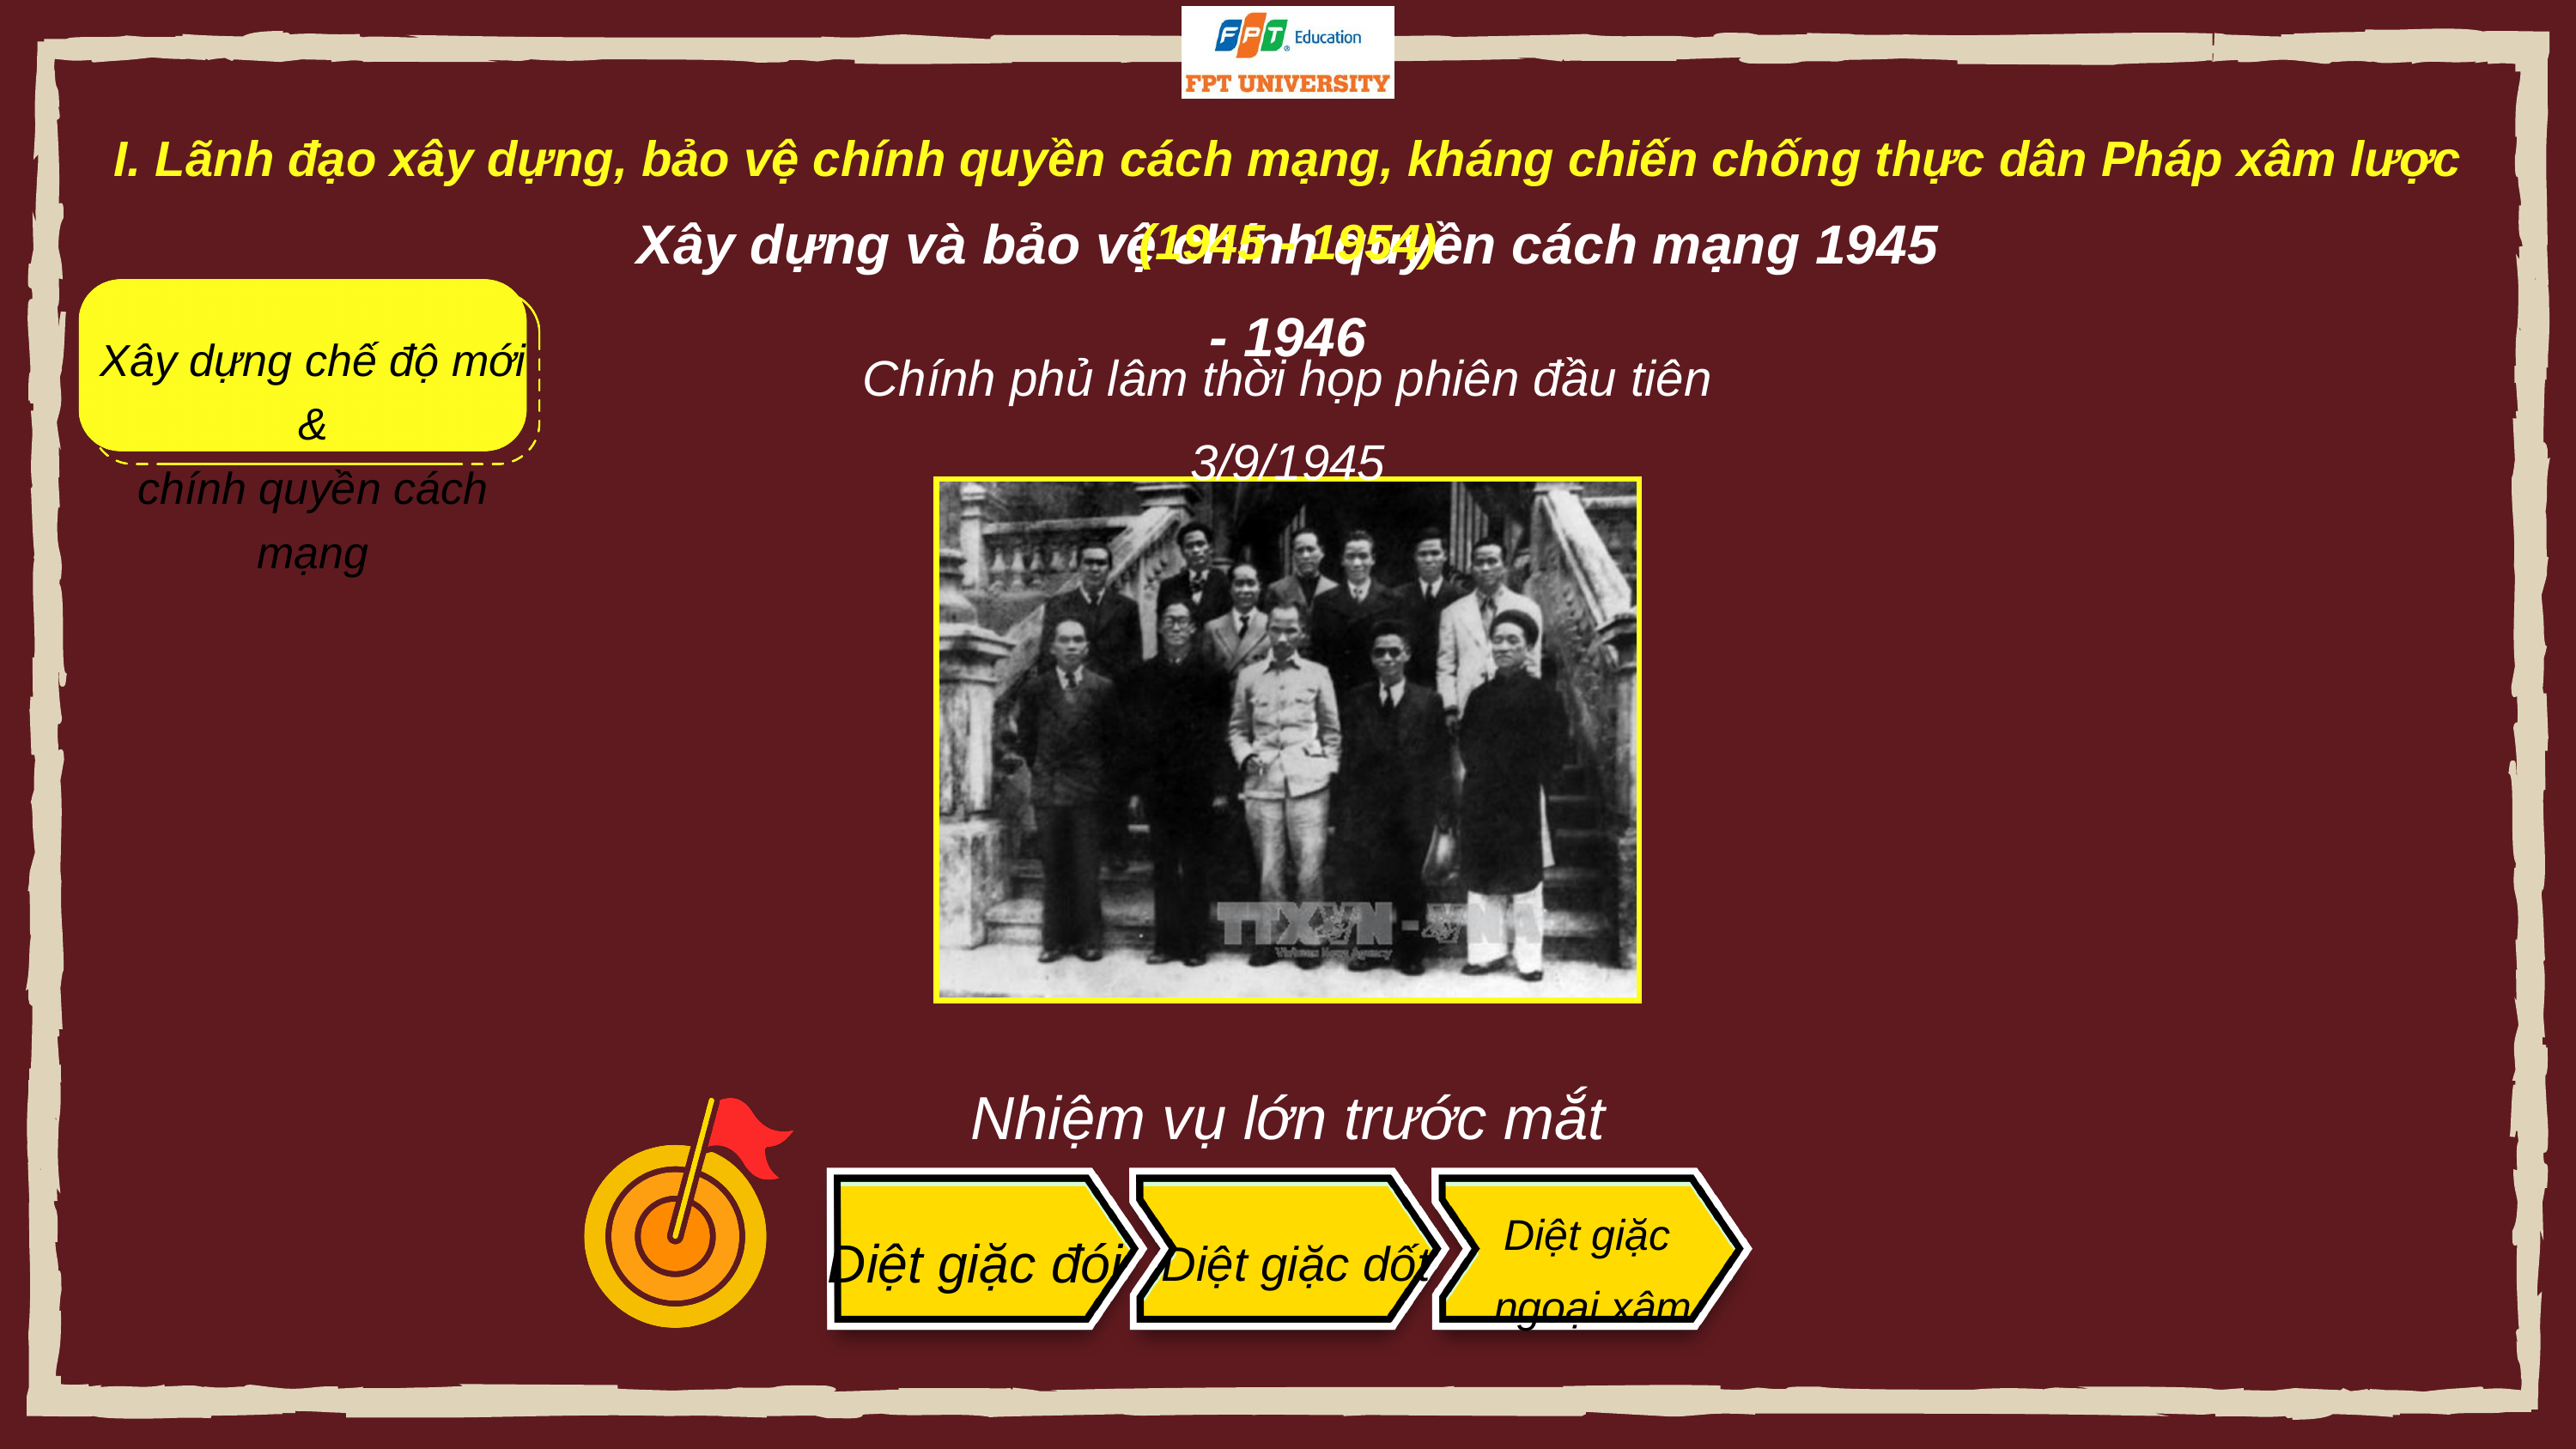

I. Lãnh đạo xây dựng, bảo vệ chính quyền cách mạng, kháng chiến chống thực dân Pháp xâm lược (1945 - 1954)
Xây dựng và bảo vệ chính quyền cách mạng 1945 - 1946

Xây dựng chế độ mới &
chính quyền cách mạng
Chính phủ lâm thời họp phiên đầu tiên
3/9/1945

Nhiệm vụ lớn trước mắt

Diệt giặc
 ngoại xâm
Diệt giặc đói
Diệt giặc dốt